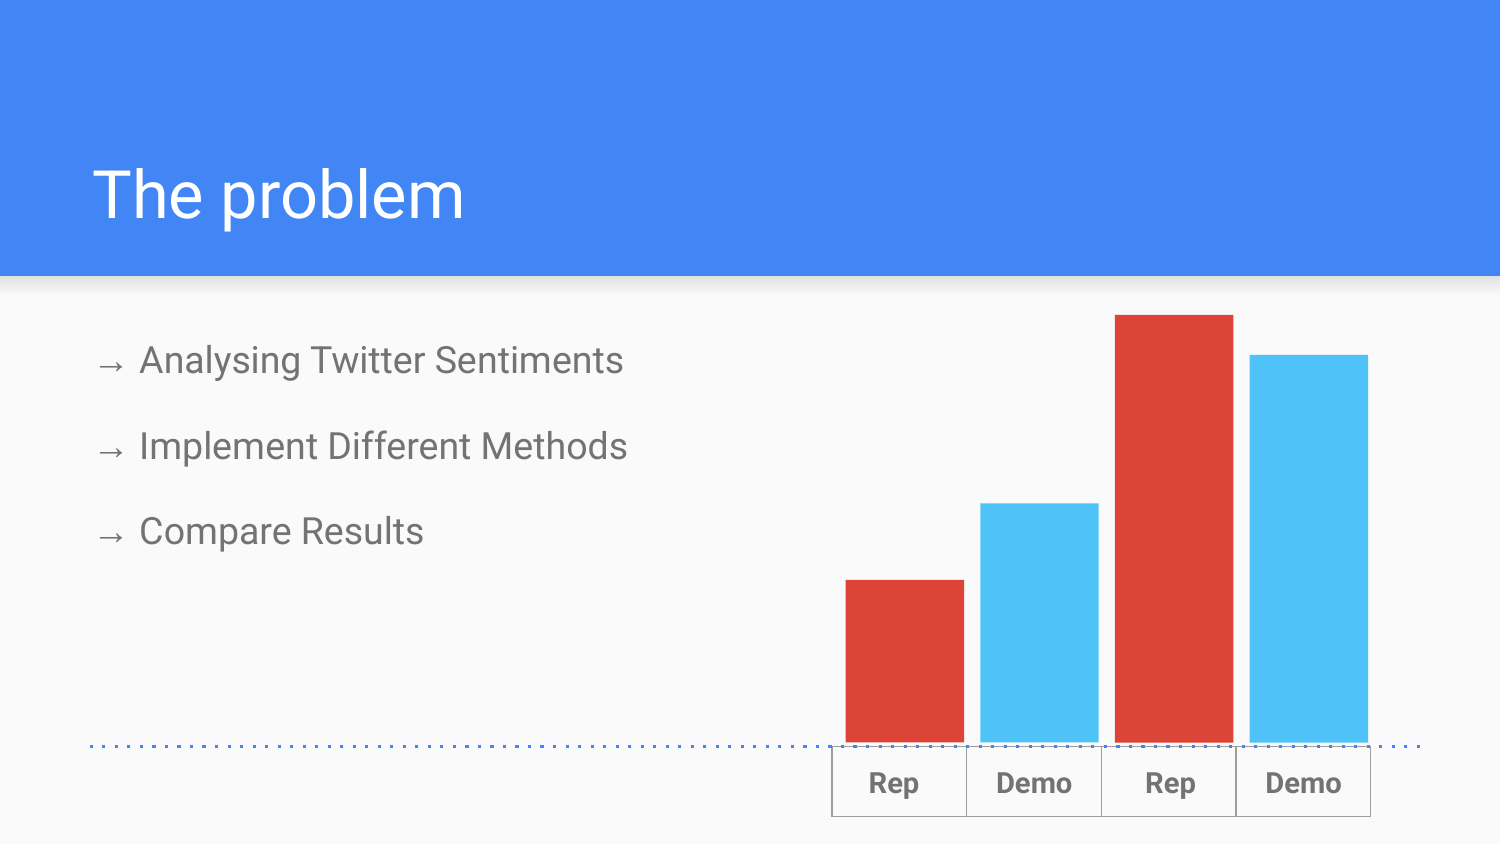

# The problem
→ Analysing Twitter Sentiments
→ Implement Different Methods
→ Compare Results

| Rep | Demo | Rep | Demo |
| --- | --- | --- | --- |